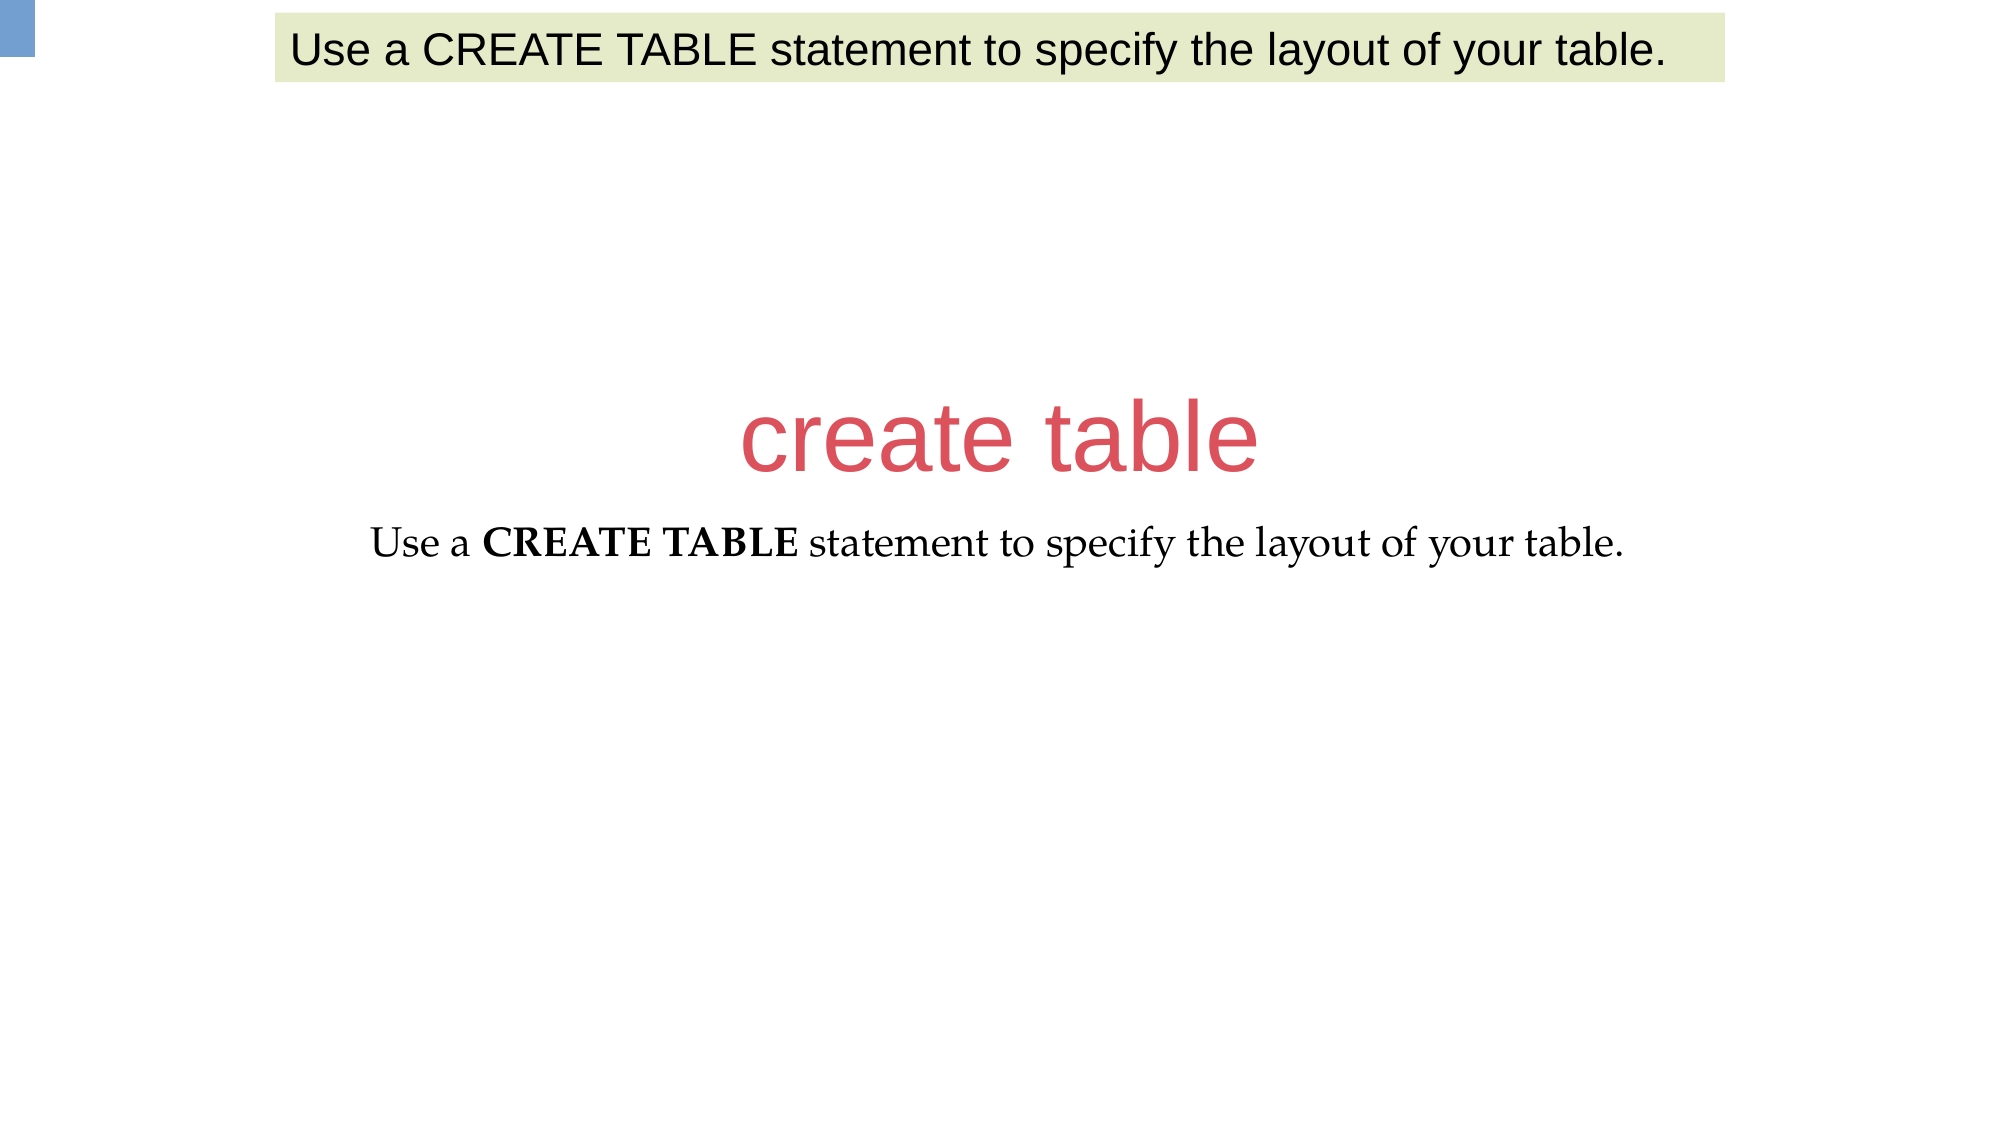

Use a CREATE TABLE statement to specify the layout of your table.
create table
Use a CREATE TABLE statement to specify the layout of your table.